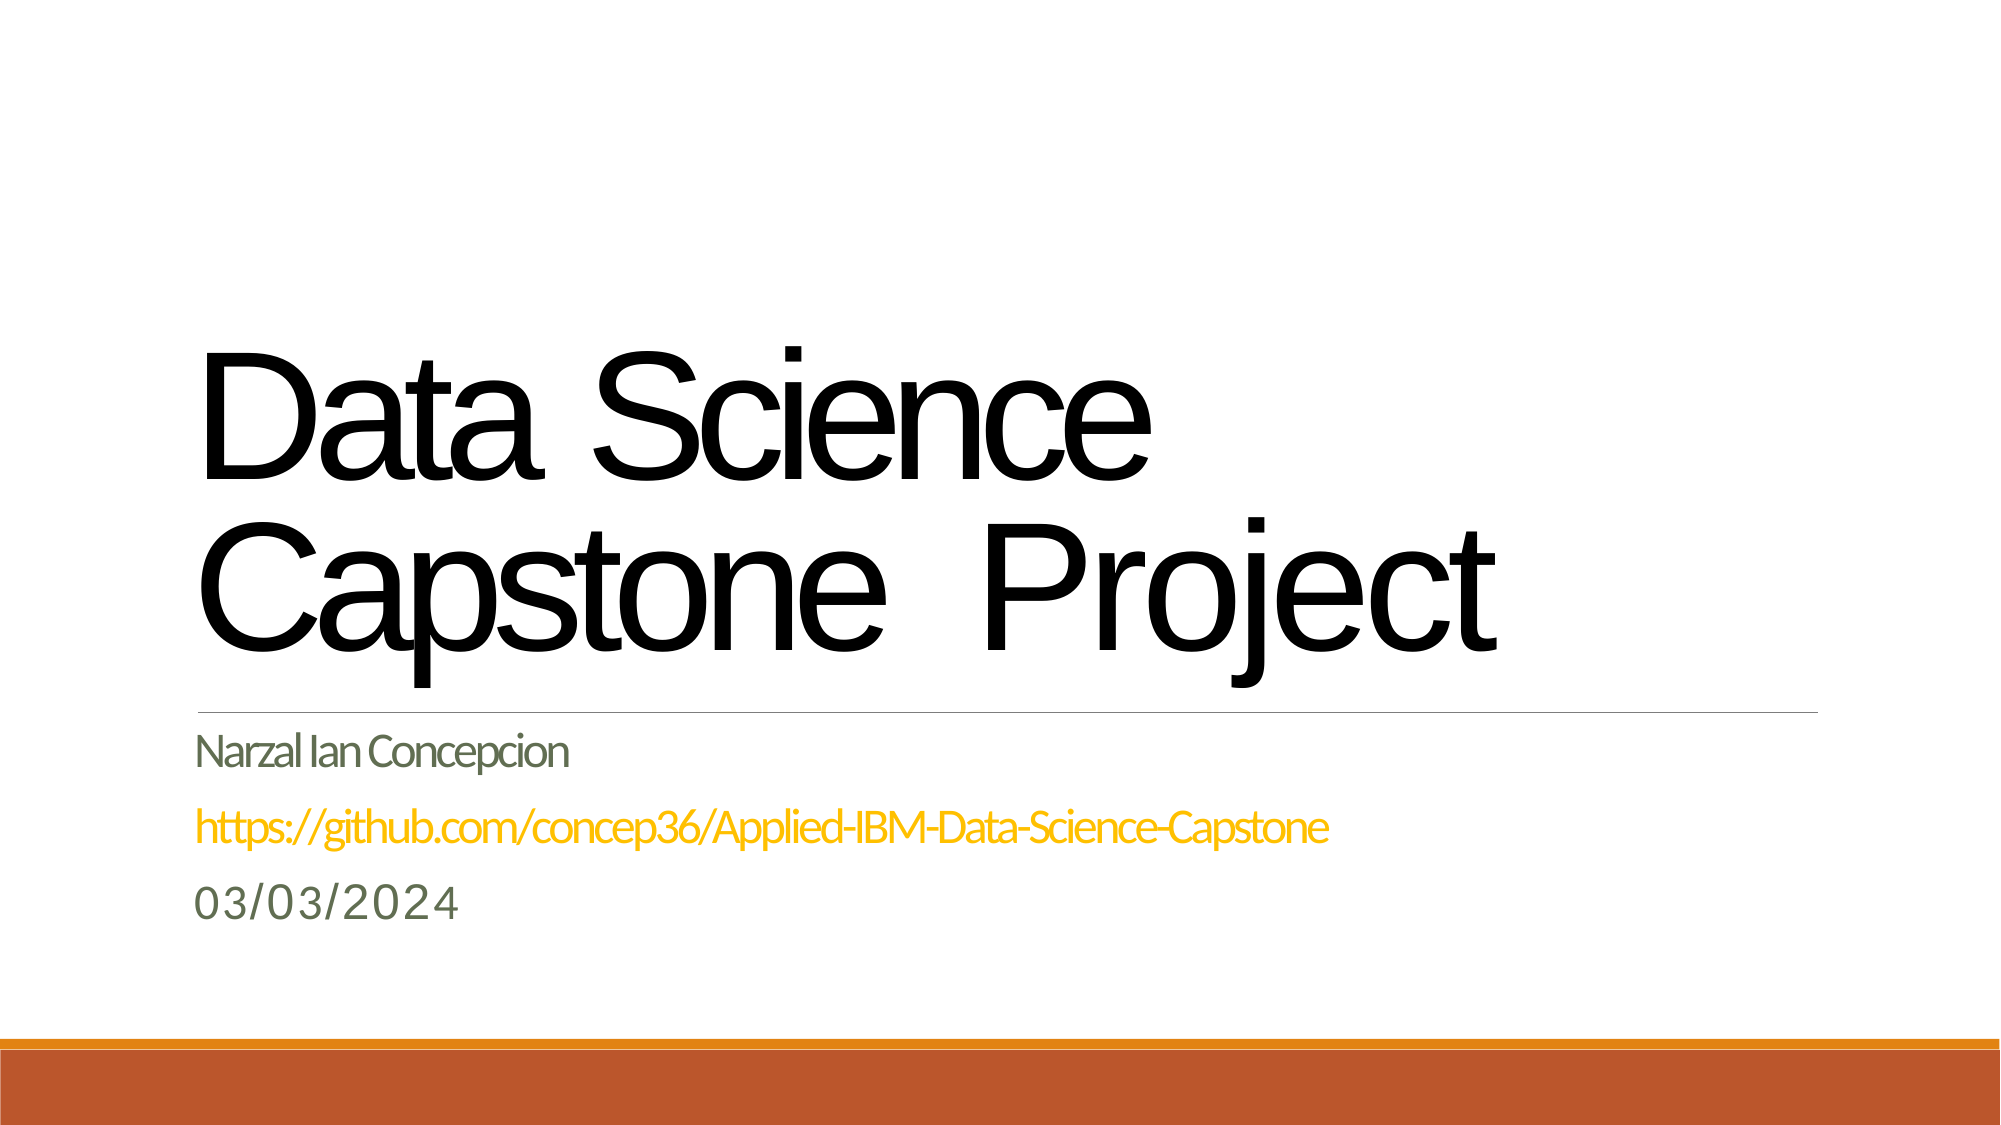

Data Science Capstone  Project
Narzal Ian Concepcion
https://github.com/concep36/Applied-IBM-Data-Science-Capstone
03/03/2024